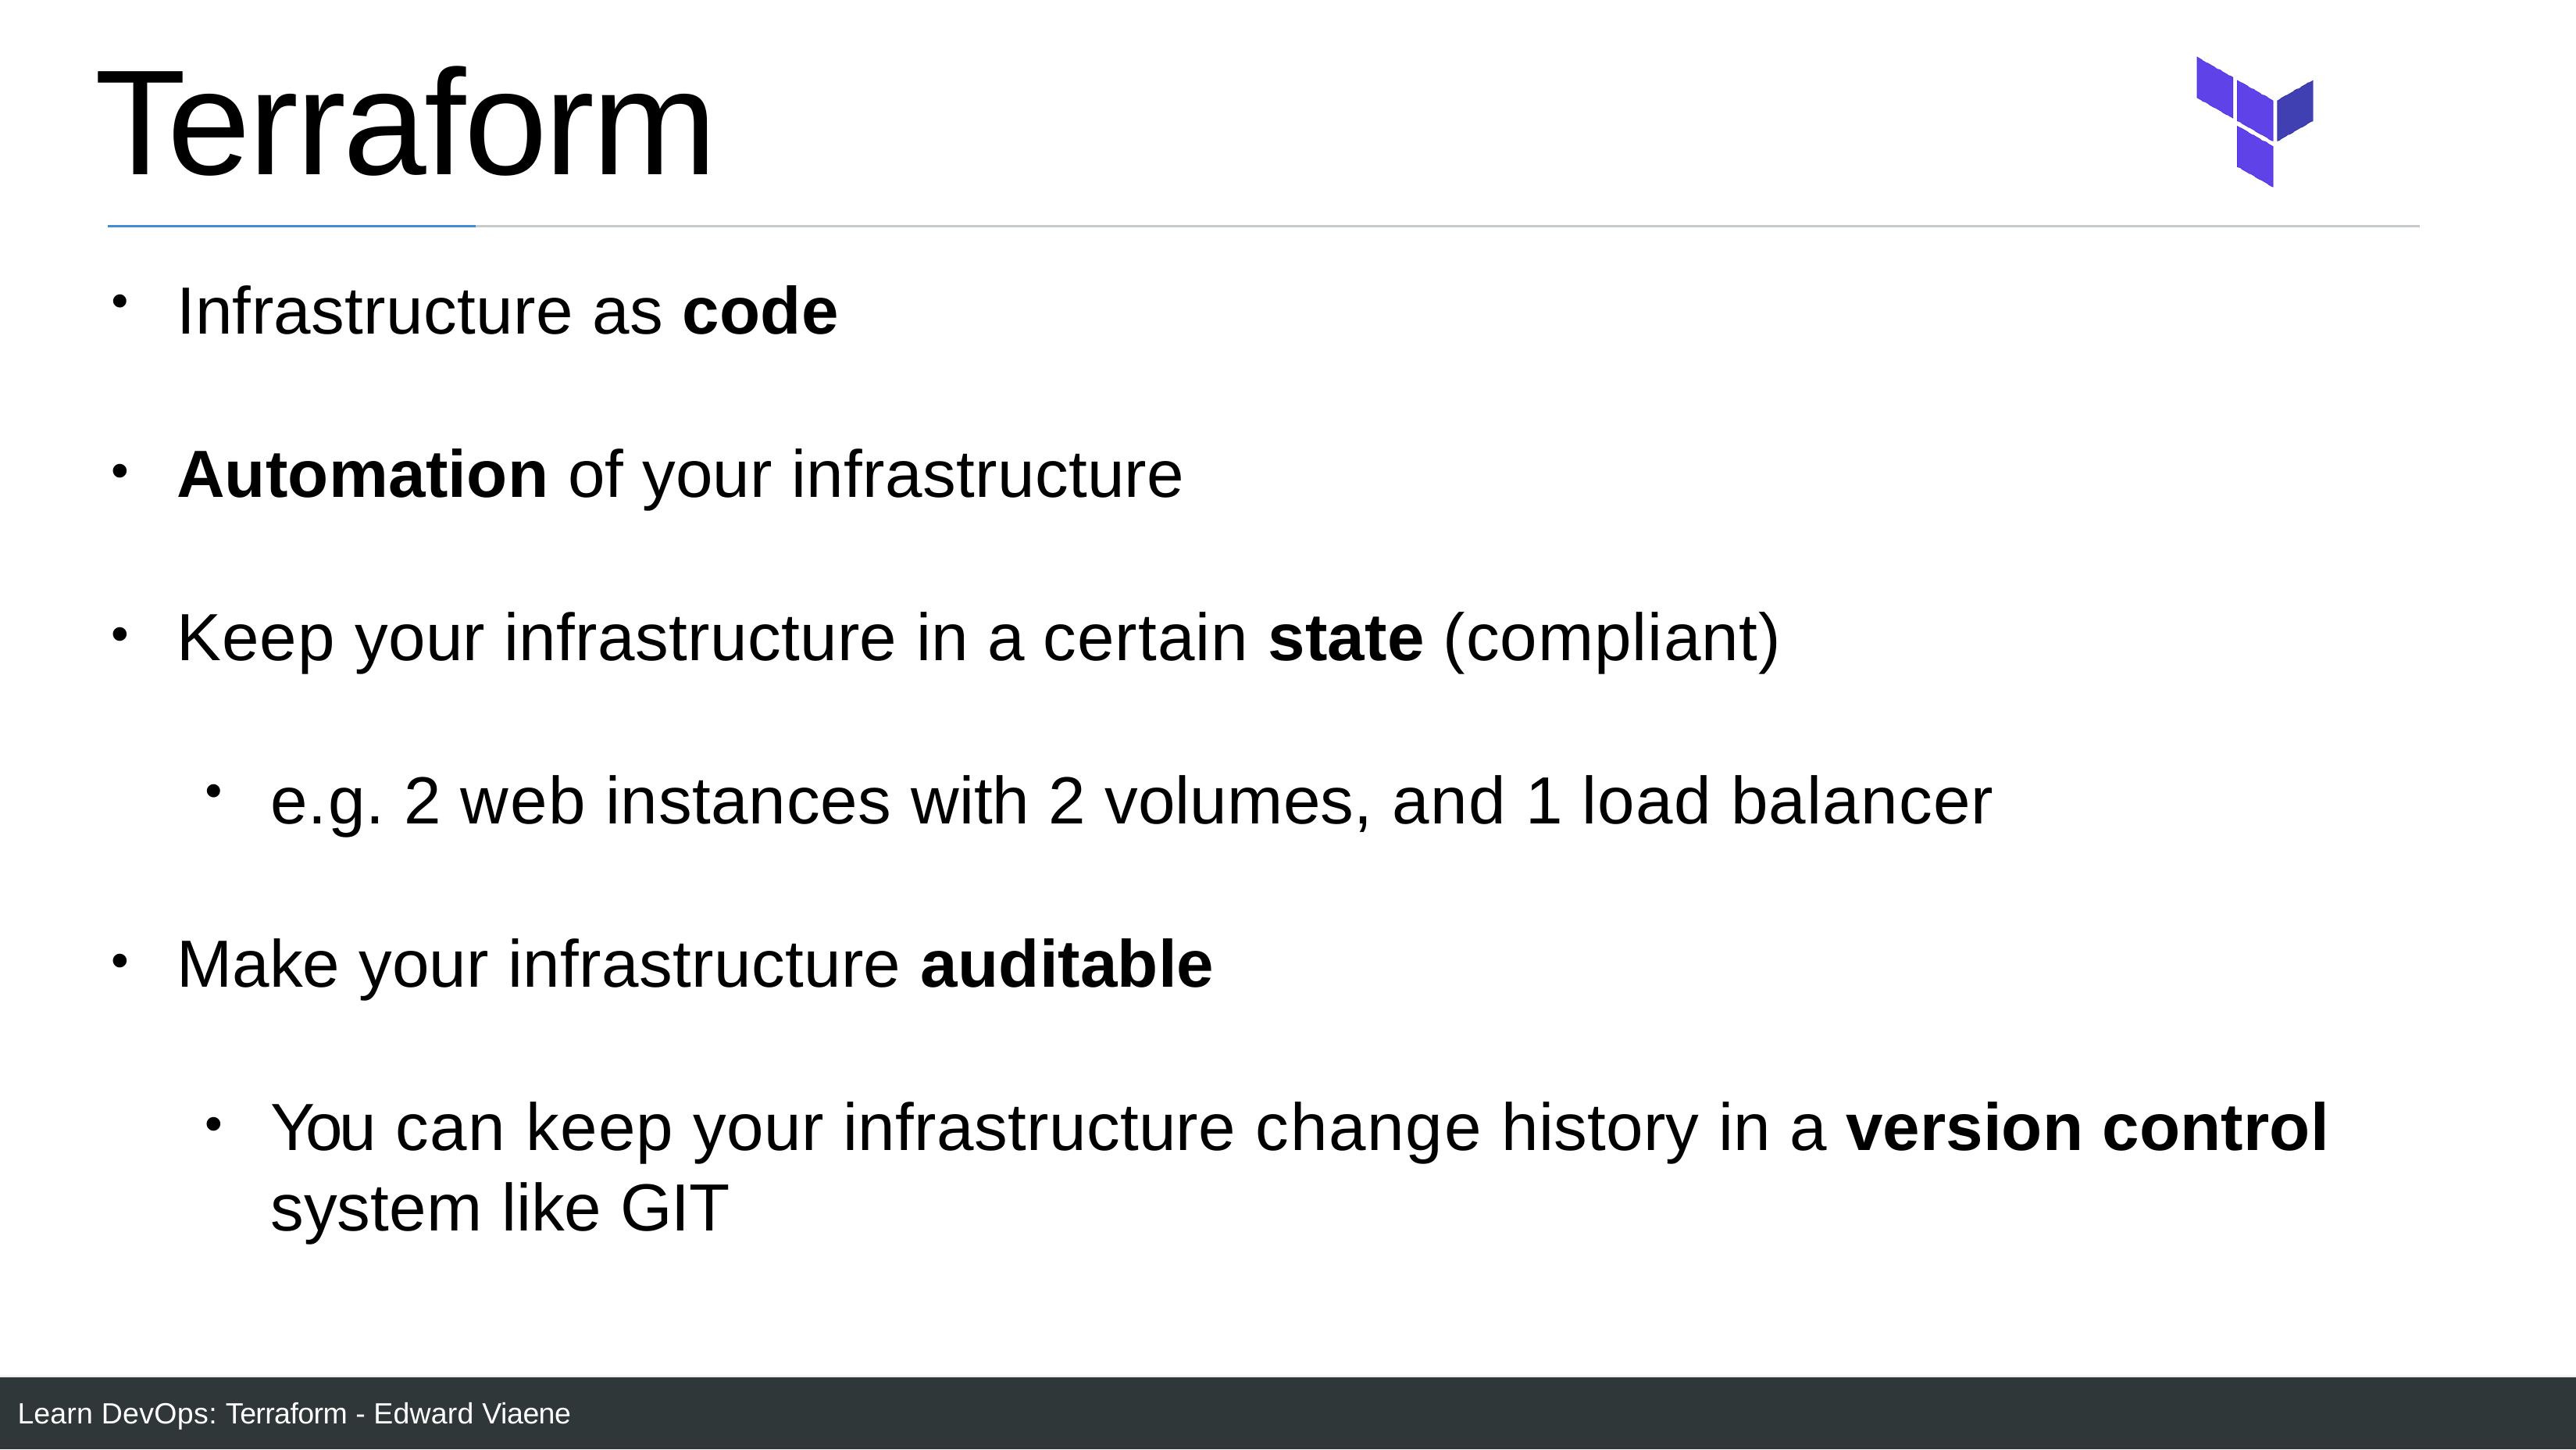

# Terraform
Infrastructure as code

Automation of your infrastructure

Keep your infrastructure in a certain state (compliant)

e.g. 2 web instances with 2 volumes, and 1 load balancer

Make your infrastructure auditable

You can keep your infrastructure change history in a version control
system like GIT
Learn DevOps: Terraform - Edward Viaene